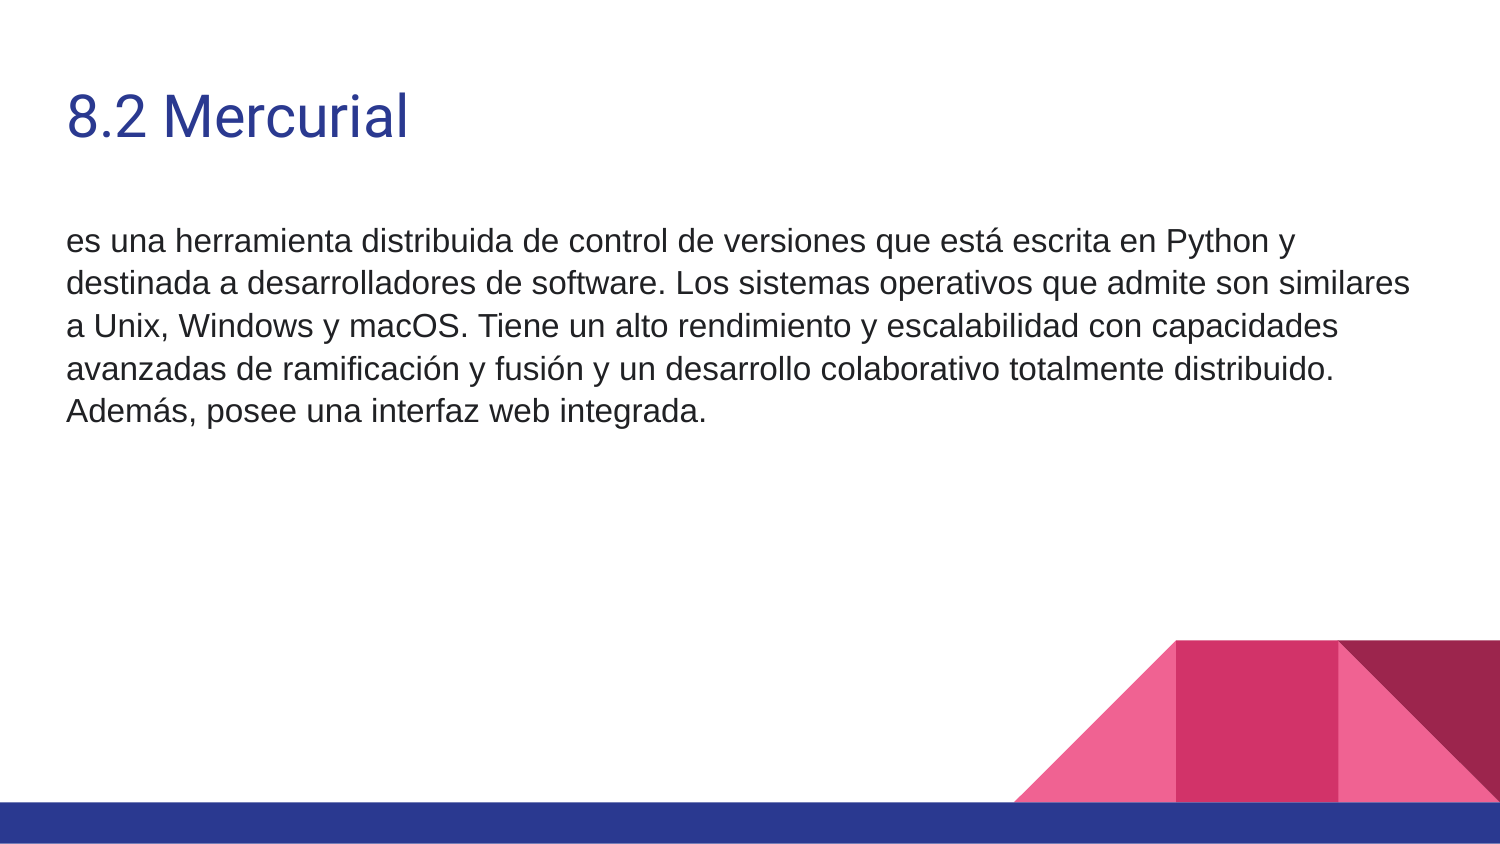

# 8.2 Mercurial
es una herramienta distribuida de control de versiones que está escrita en Python y destinada a desarrolladores de software. Los sistemas operativos que admite son similares a Unix, Windows y macOS. Tiene un alto rendimiento y escalabilidad con capacidades avanzadas de ramificación y fusión y un desarrollo colaborativo totalmente distribuido. Además, posee una interfaz web integrada.